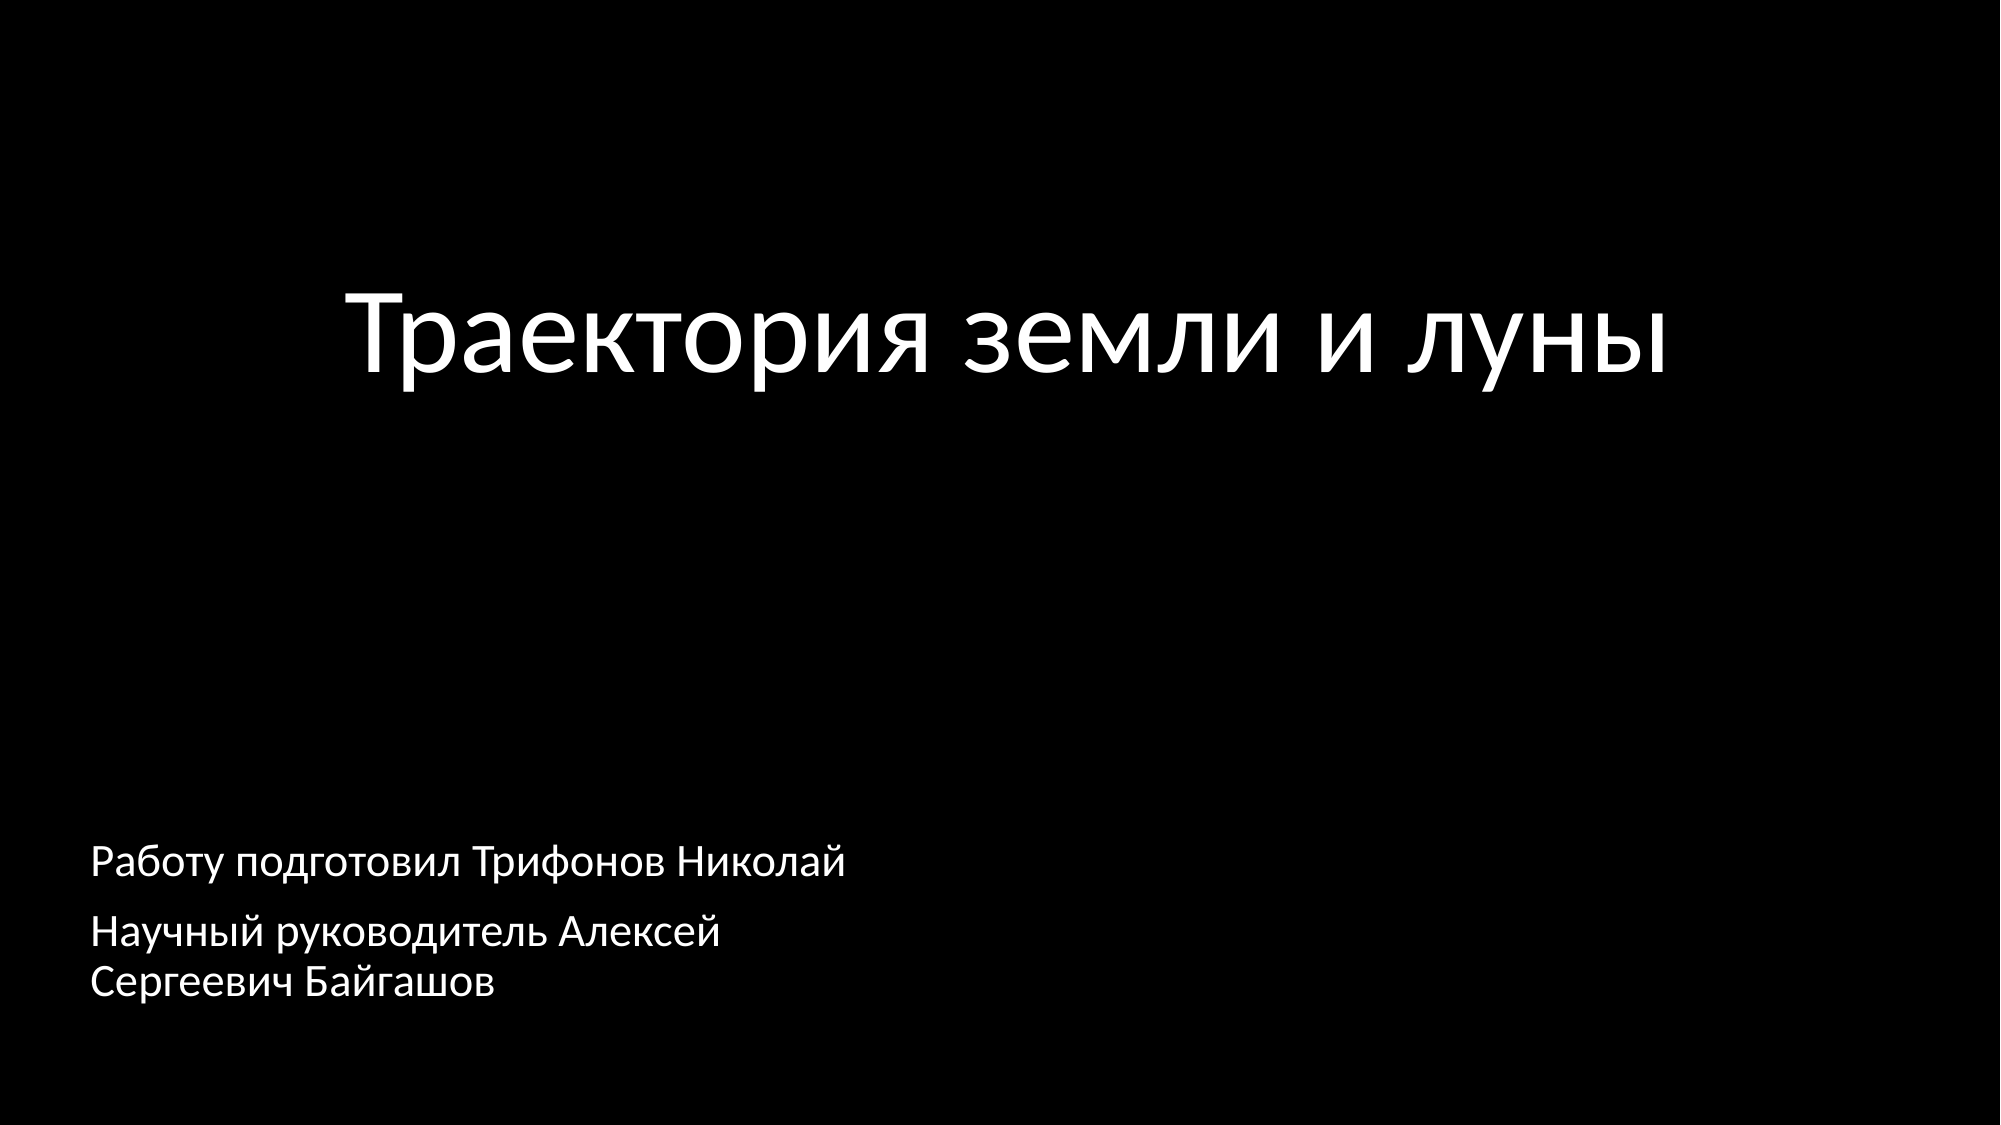

# Траектория земли и луны
Работу подготовил Трифонов Николай
Научный руководитель Алексей Сергеевич Байгашов